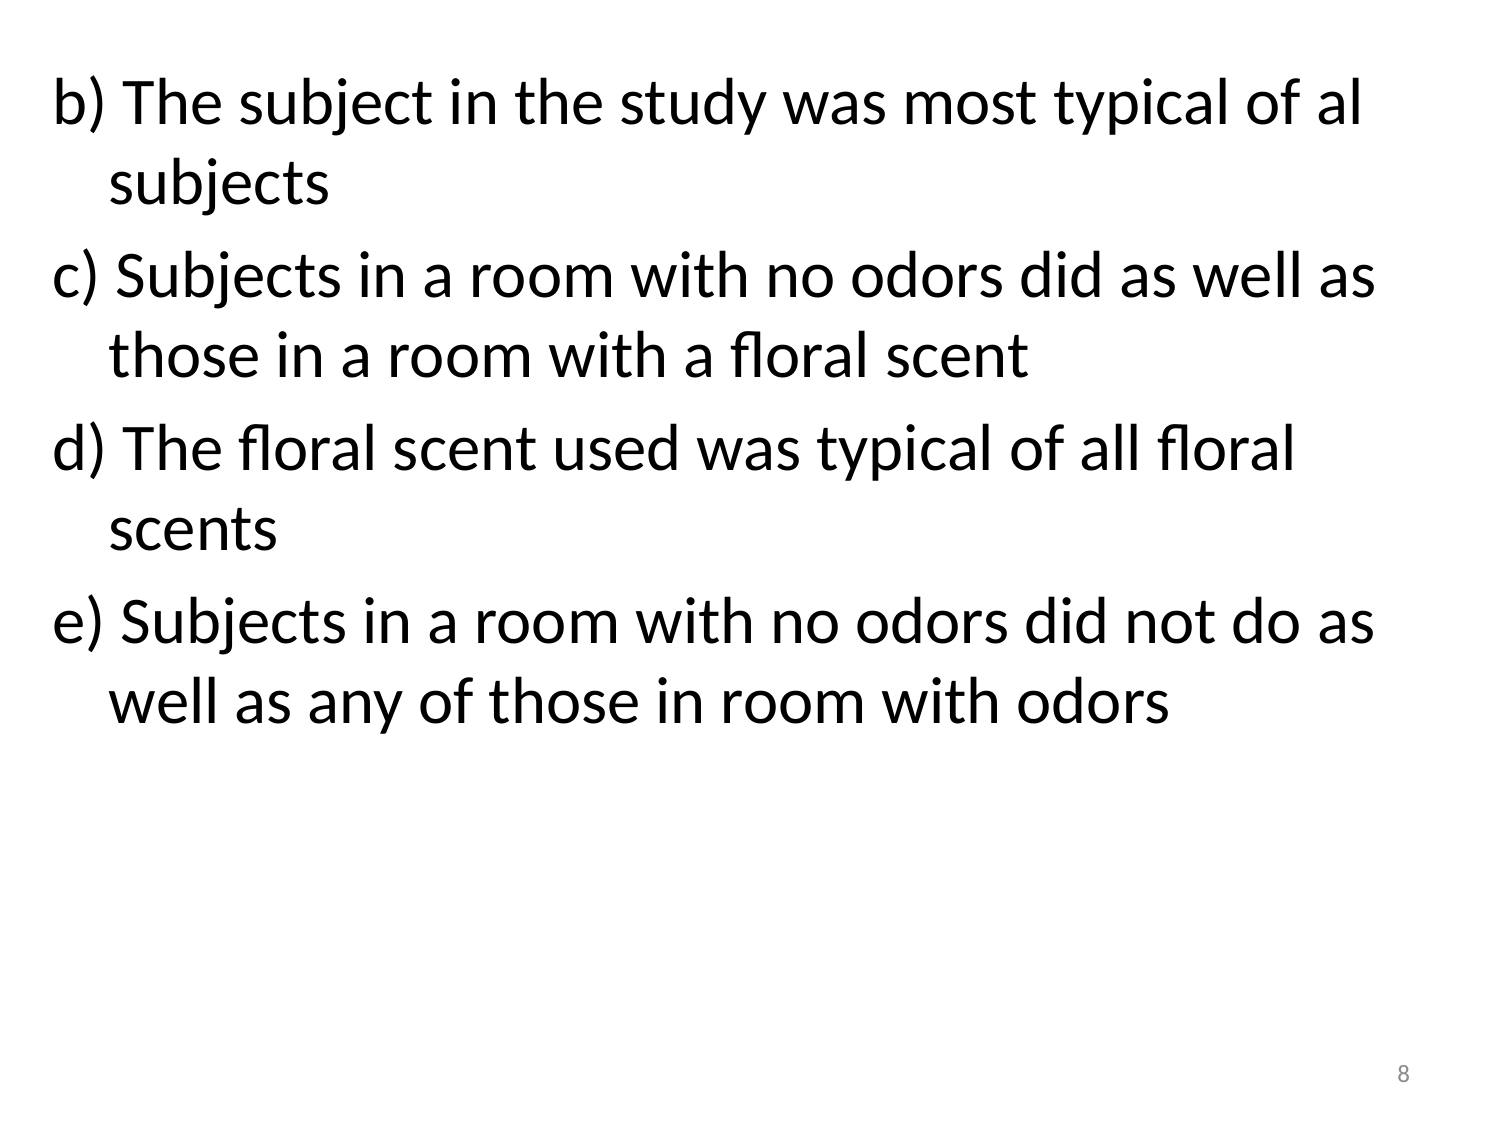

b) The subject in the study was most typical of al subjects
c) Subjects in a room with no odors did as well as those in a room with a floral scent
d) The floral scent used was typical of all floral scents
e) Subjects in a room with no odors did not do as well as any of those in room with odors

8